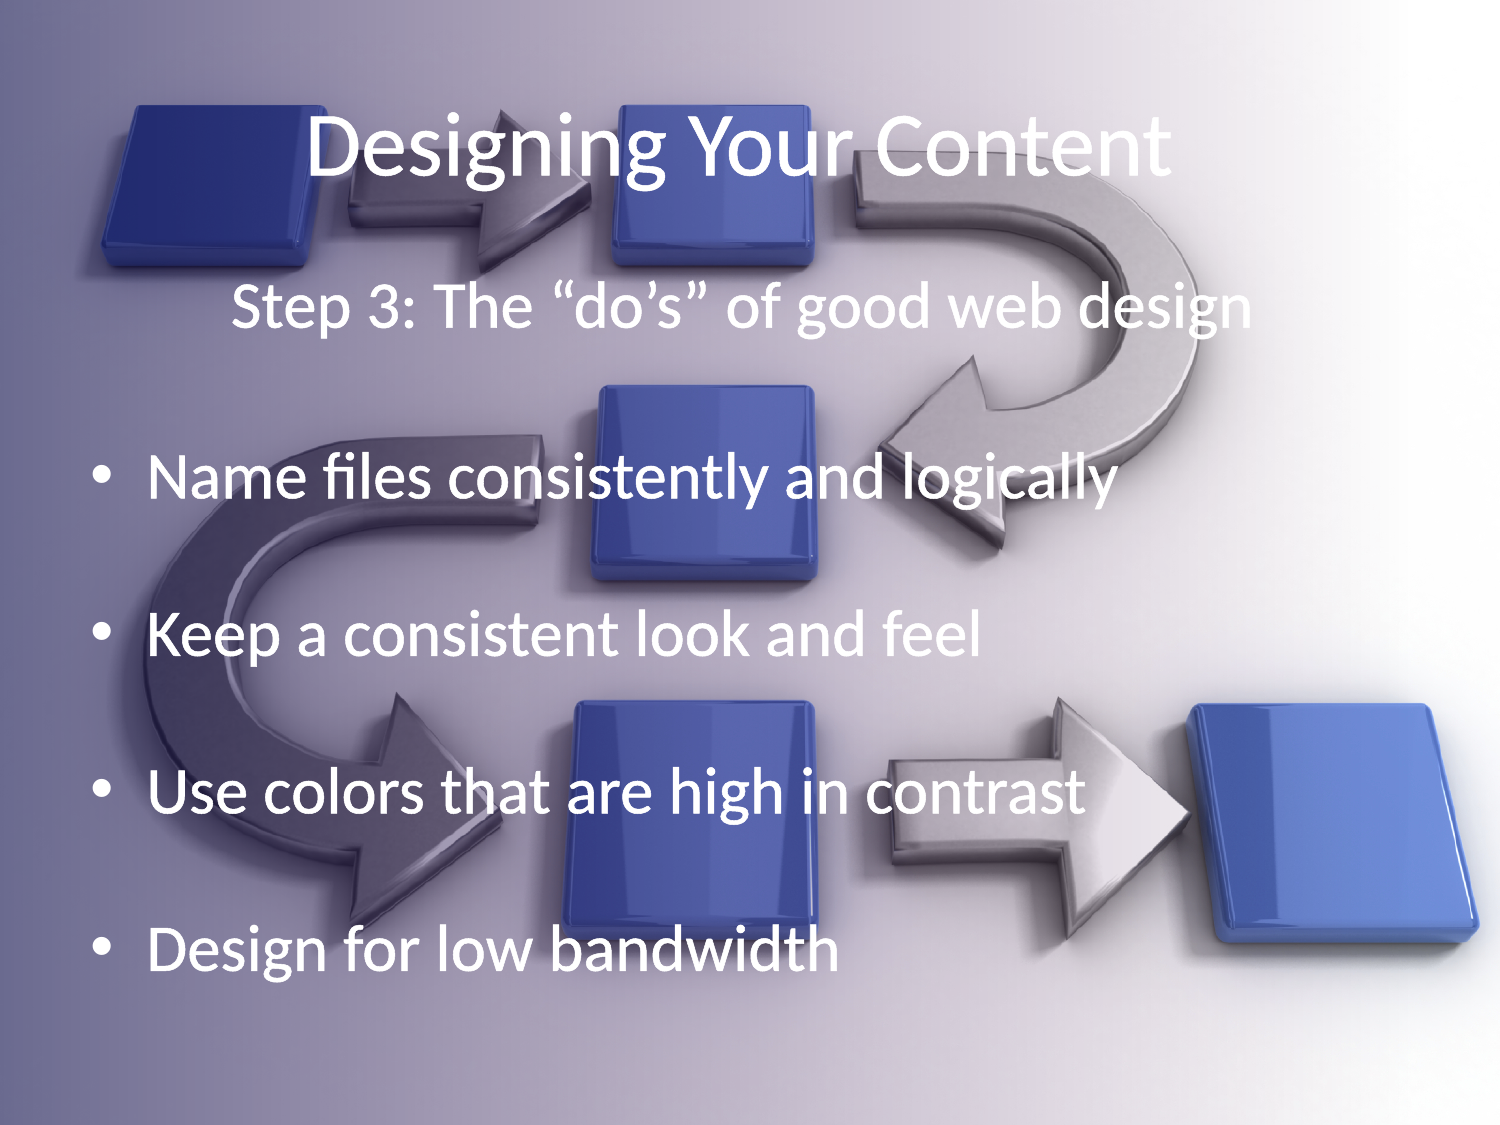

# Designing Your Content
Step 3: The “do’s” of good web design

Name files consistently and logically
Keep a consistent look and feel
Use colors that are high in contrast
Design for low bandwidth